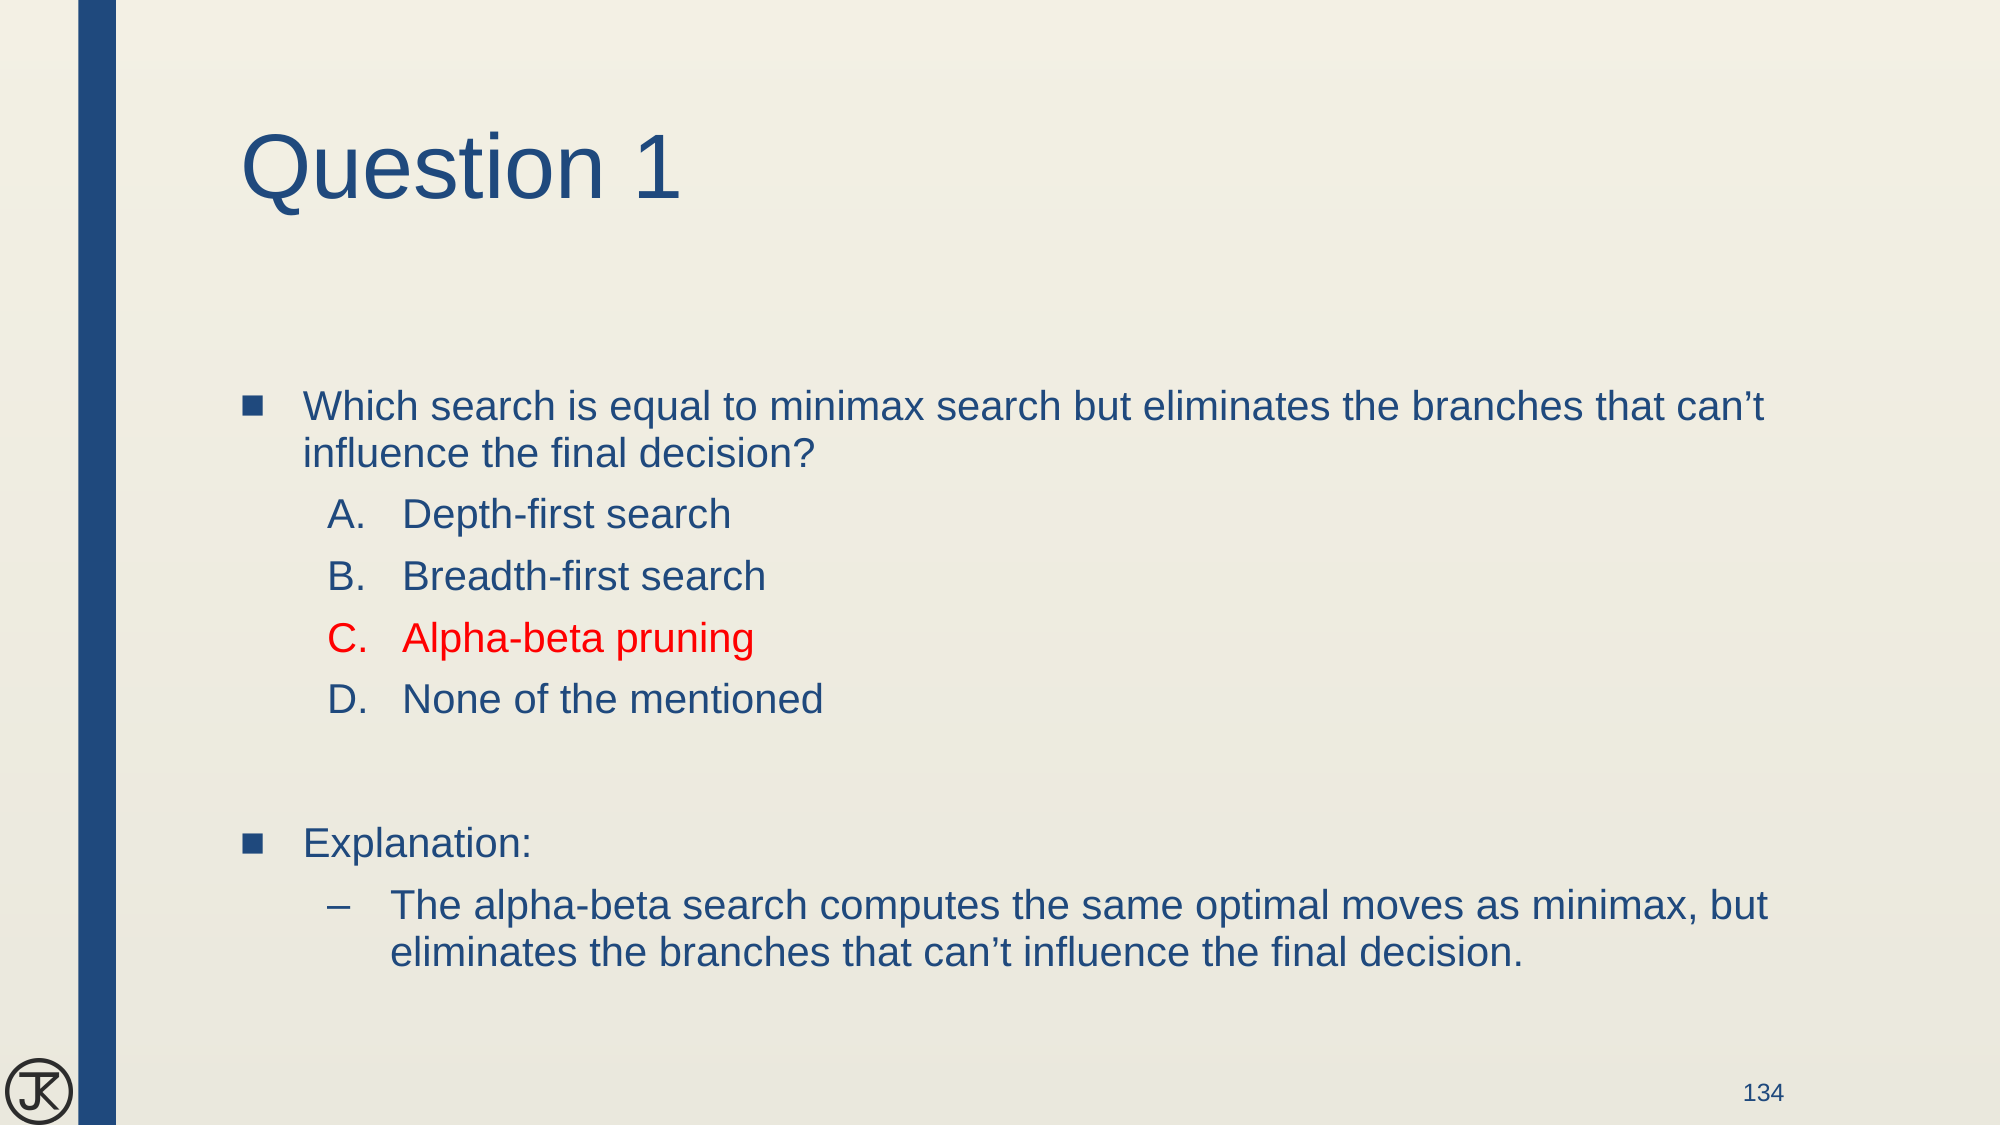

# Question 1
Which search is equal to minimax search but eliminates the branches that can’t influence the final decision?
Depth-first search
Breadth-first search
Alpha-beta pruning
None of the mentioned

Explanation:
The alpha-beta search computes the same optimal moves as minimax, but eliminates the branches that can’t influence the final decision.
134